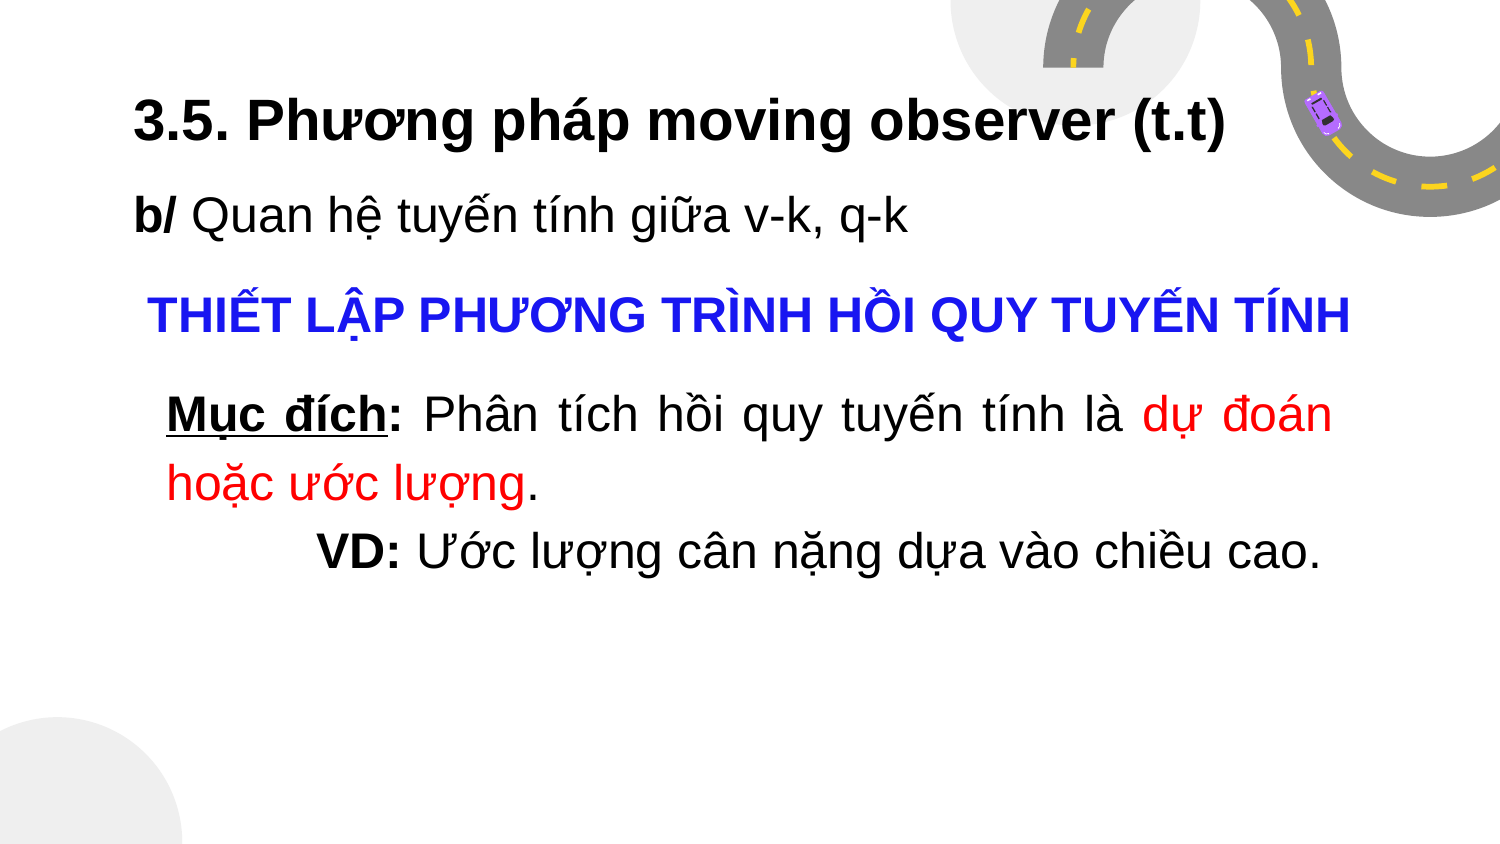

3.5. Phương pháp moving observer (t.t)
b/ Quan hệ tuyến tính giữa v-k, q-k
# THIẾT LẬP PHƯƠNG TRÌNH HỒI QUY TUYẾN TÍNH
Mục đích: Phân tích hồi quy tuyến tính là dự đoán hoặc ước lượng.
	VD: Ước lượng cân nặng dựa vào chiều cao.